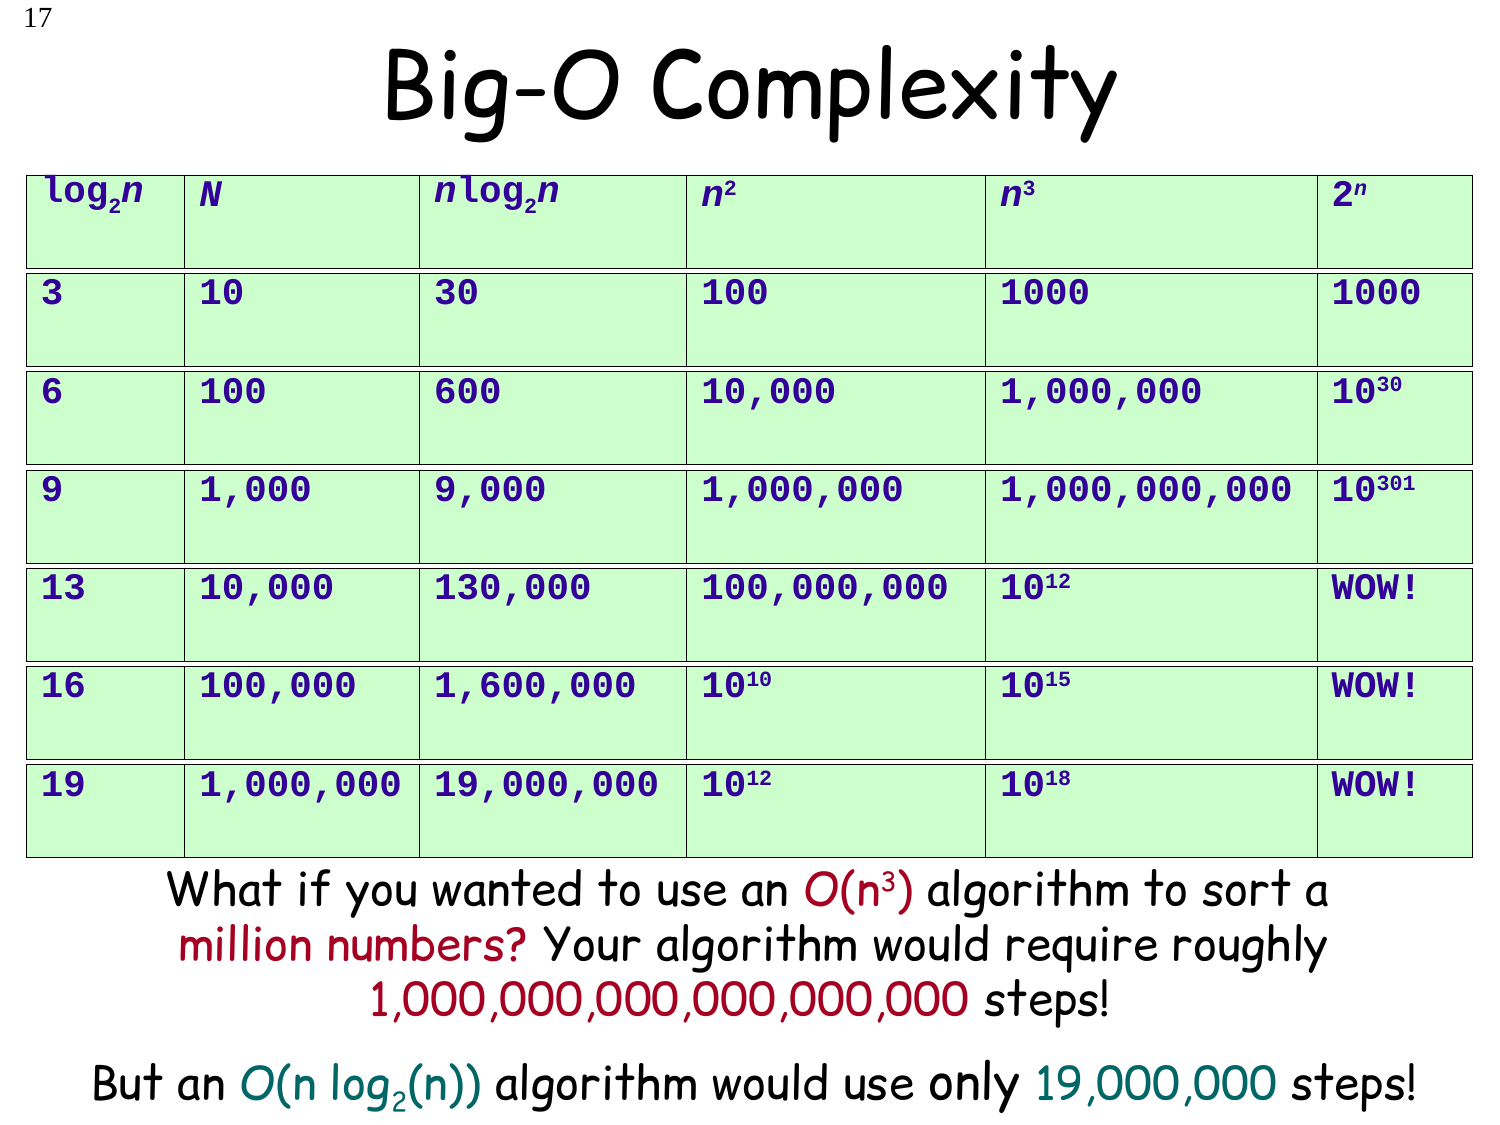

# Big-O Complexity
17

log2n

N

nlog2n

n2

n3

2n

3

10

30

100

1000

1000

6

100

600

10,000

1,000,000

1030

9

1,000

9,000

1,000,000

1,000,000,000

10301

13

10,000

130,000

100,000,000

1012

WOW!

16

100,000

1,600,000

1010

1015

WOW!

19

1,000,000

19,000,000

1012

1018

WOW!

What if you wanted to use an O(n3) algorithm to sort a
million numbers? Your algorithm would require roughly 1,000,000,000,000,000,000 steps!

But an O(n log2(n)) algorithm would use only 19,000,000 steps!